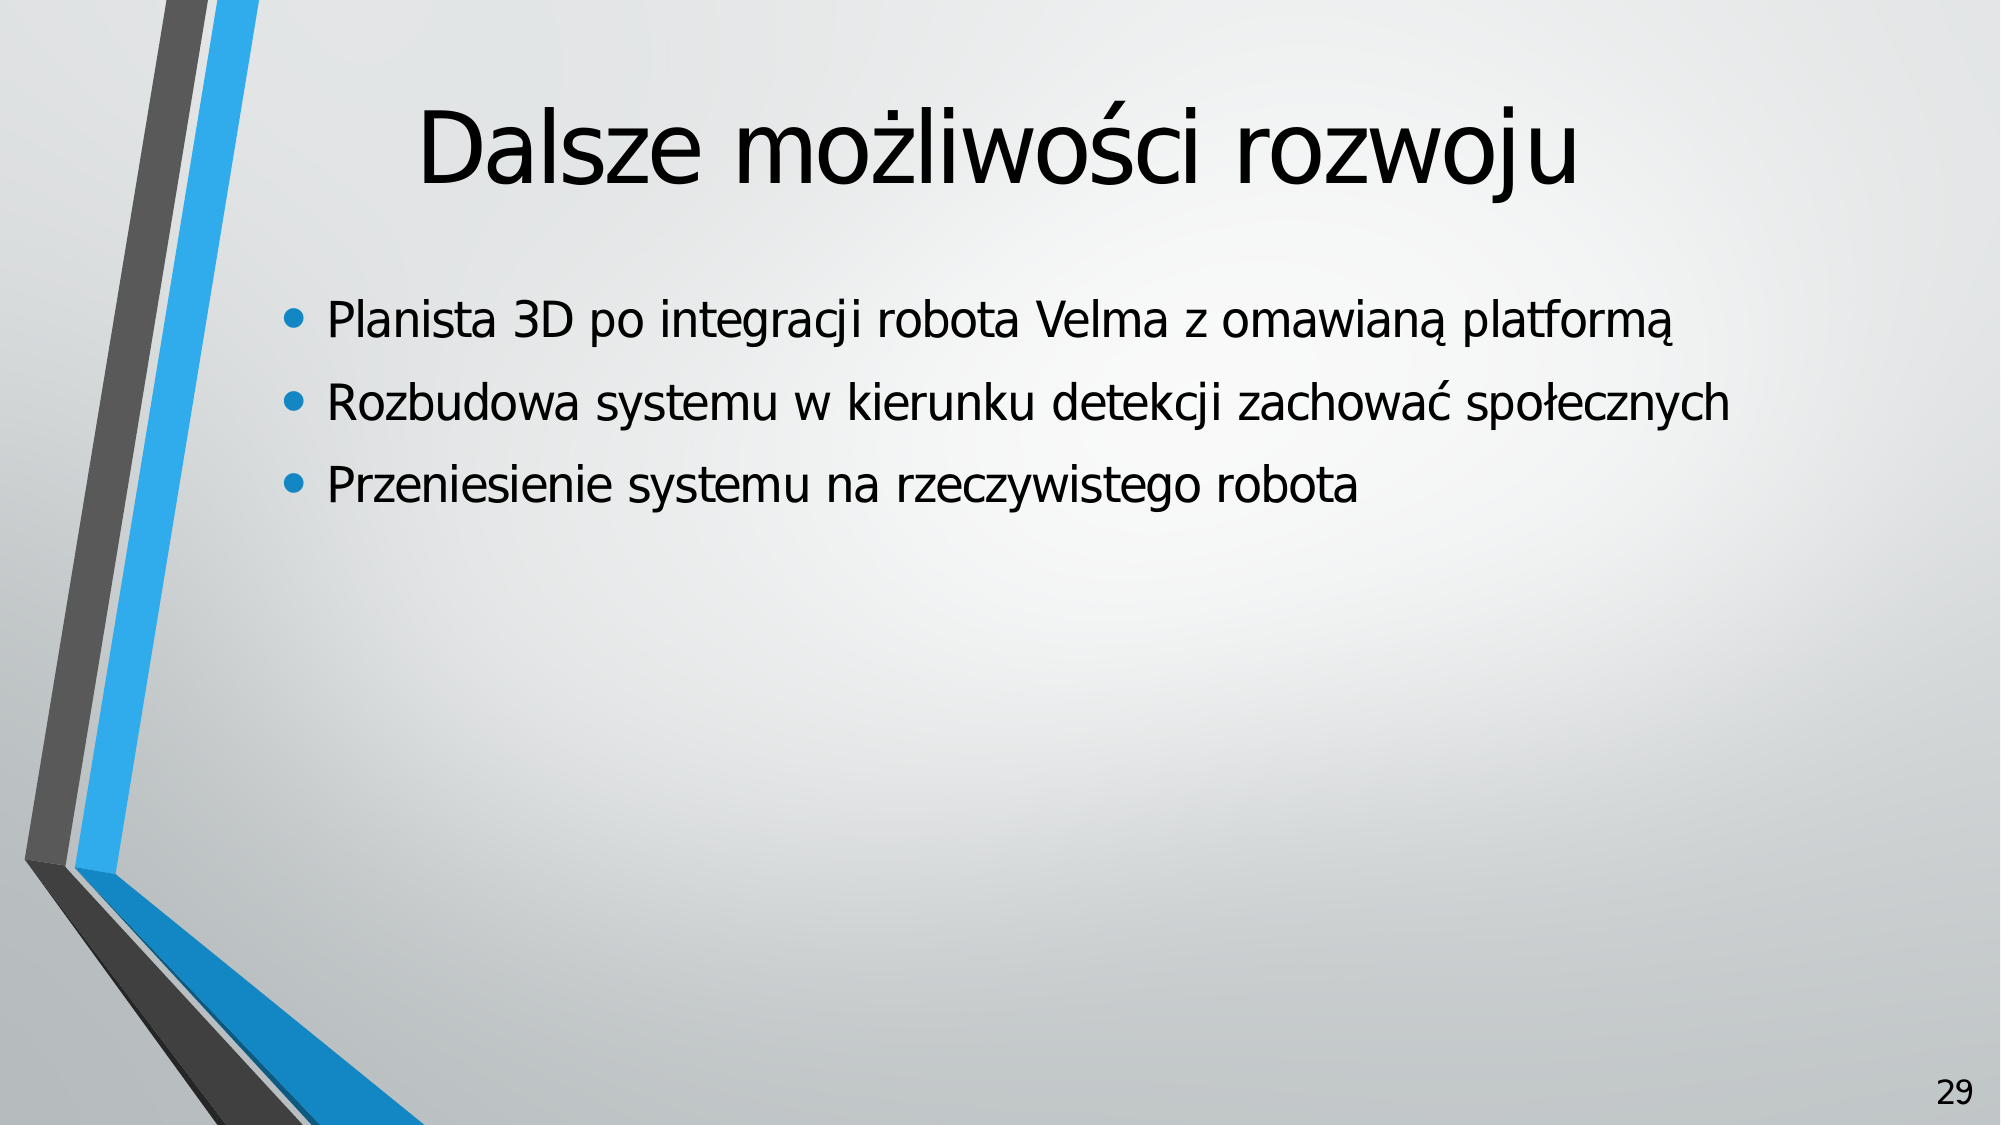

# Dalsze możliwości rozwoju
Planista 3D po integracji robota Velma z omawianą platformą
Rozbudowa systemu w kierunku detekcji zachować społecznych
Przeniesienie systemu na rzeczywistego robota
29